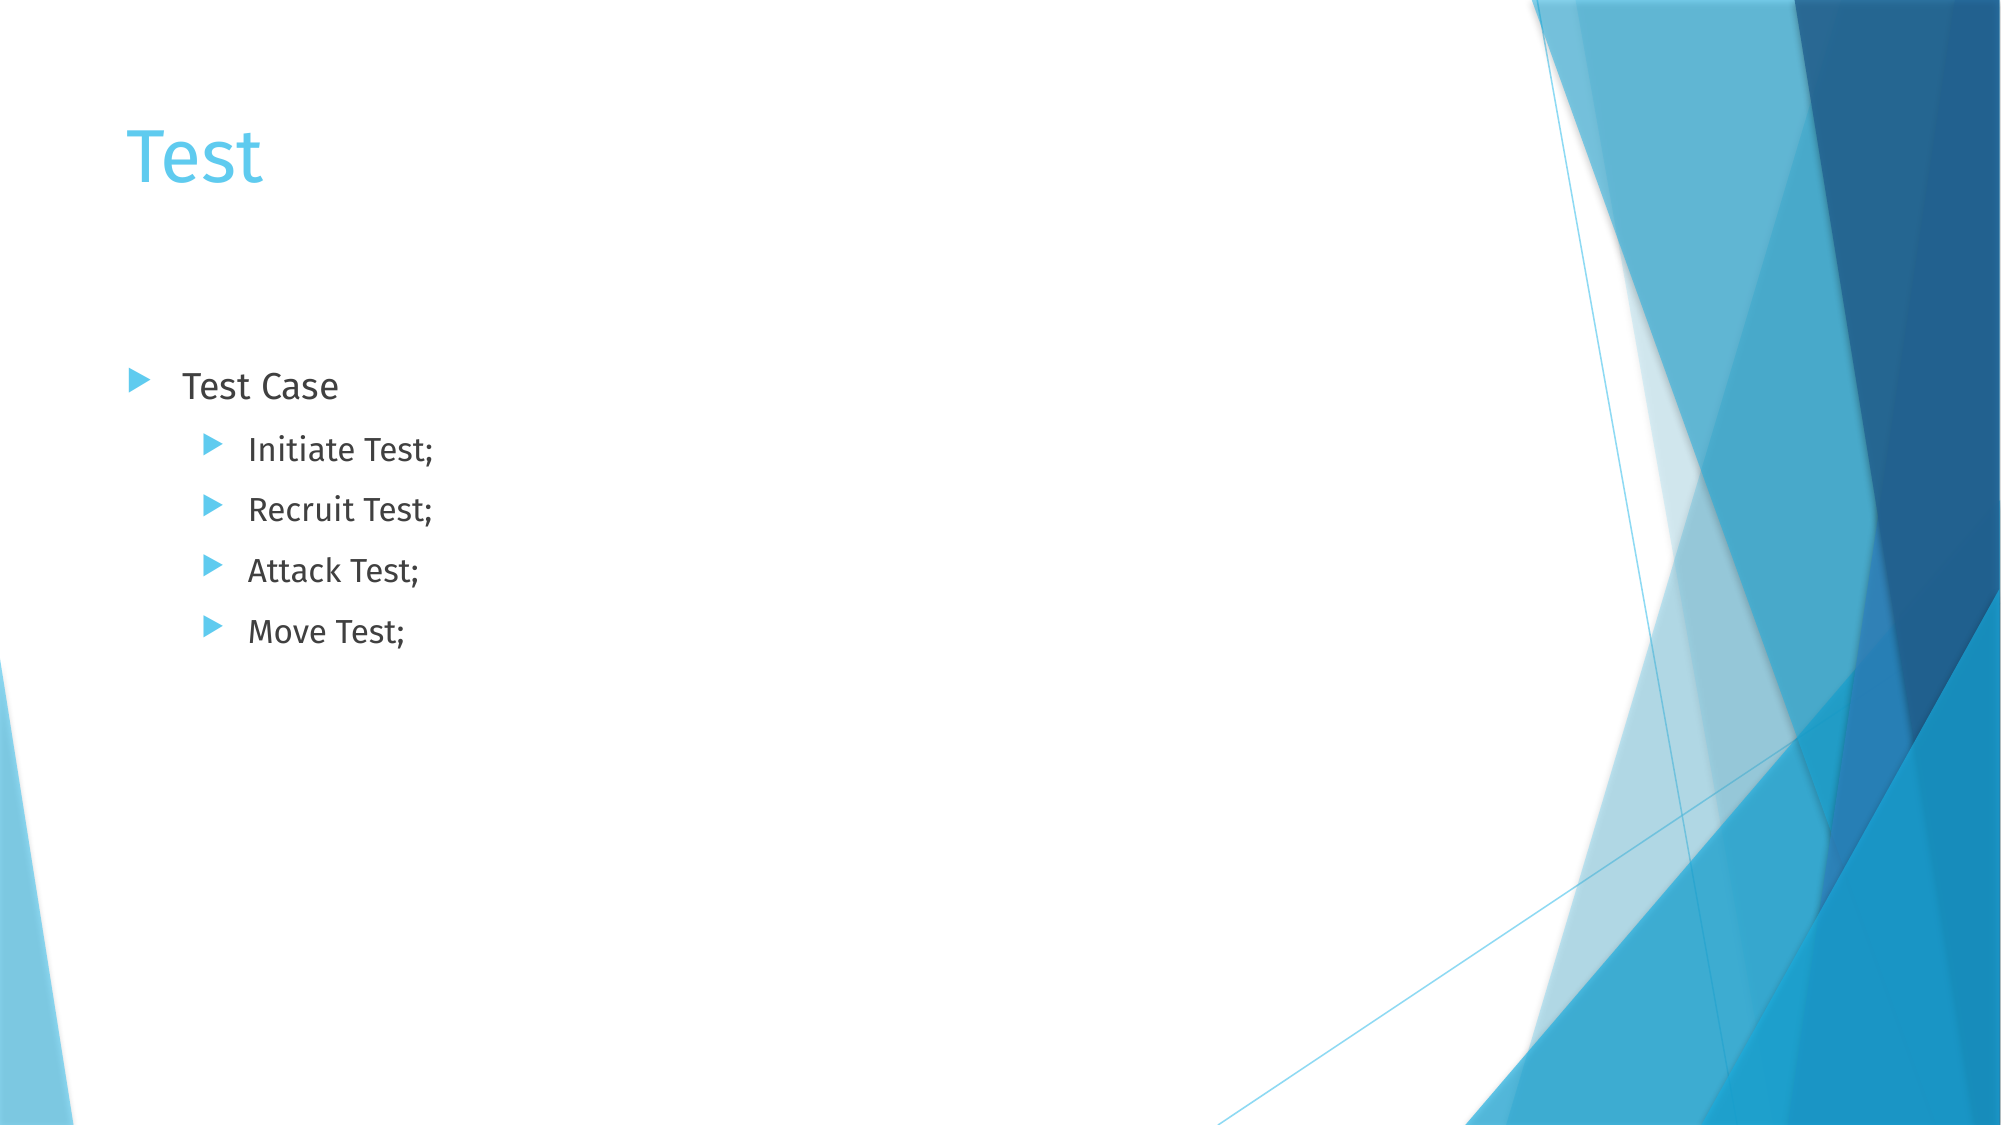

# Test
Test Case
Initiate Test;
Recruit Test;
Attack Test;
Move Test;